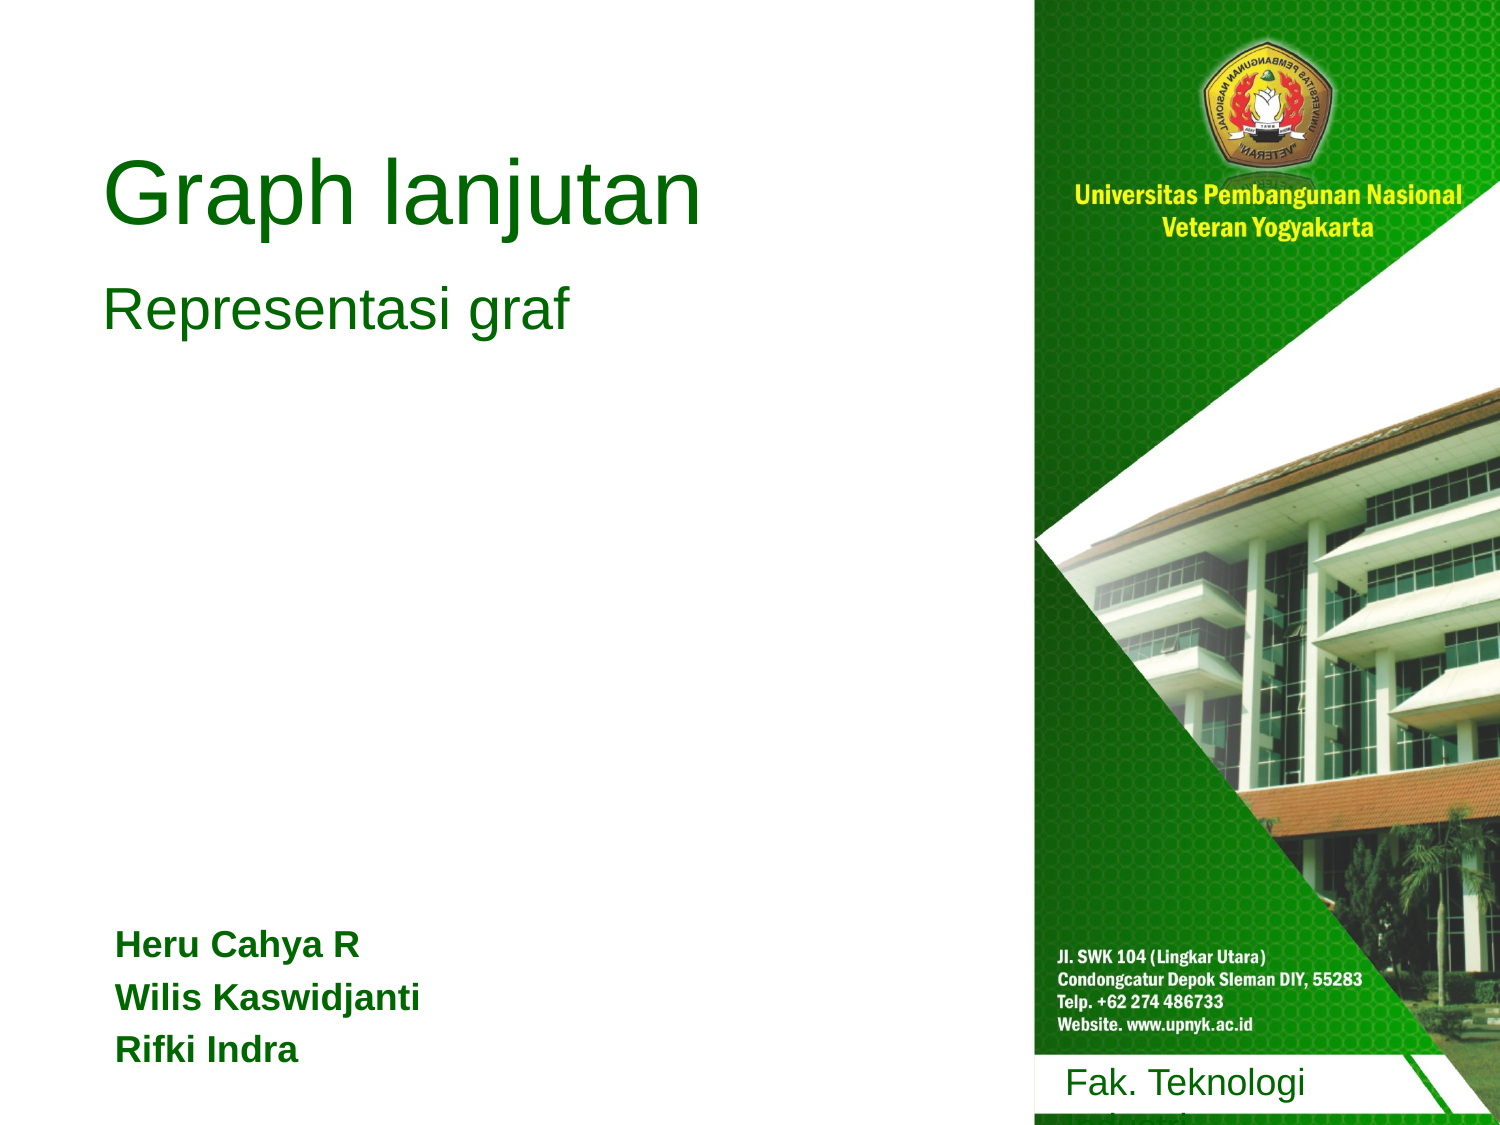

# Graph lanjutan
Representasi graf
Heru Cahya R
Wilis Kaswidjanti
Rifki Indra
Fak. Teknologi Industri